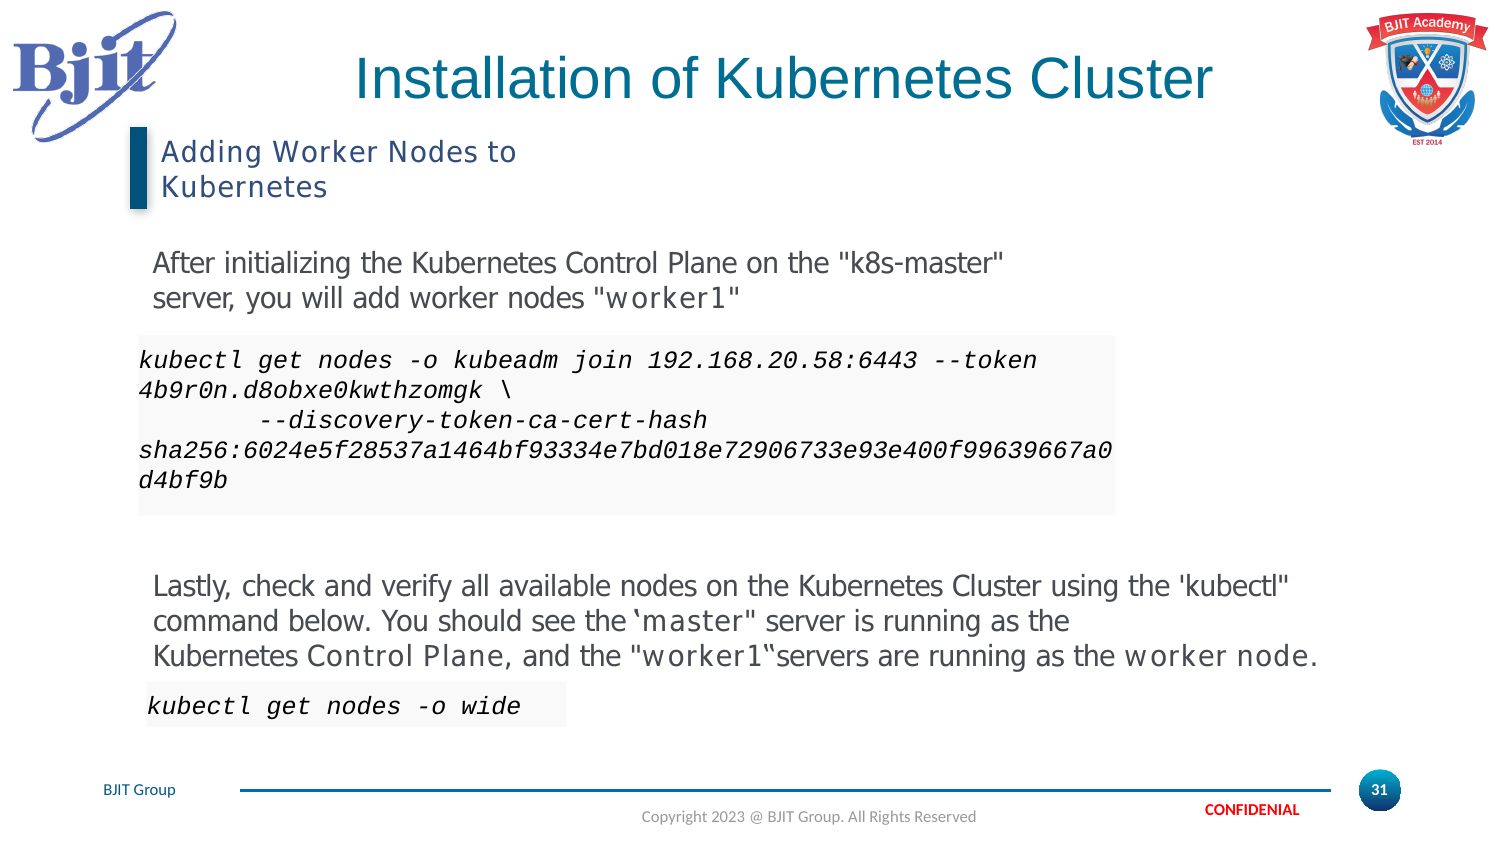

# Installation of Kubernetes Cluster
Adding Worker Nodes to Kubernetes

After initializing the Kubernetes Control Plane on the "k8s-master" server, you will add worker nodes "worker1"
kubectl get nodes -o kubeadm join 192.168.20.58:6443 --token 4b9r0n.d8obxe0kwthzomgk \
        --discovery-token-ca-cert-hash sha256:6024e5f28537a1464bf93334e7bd018e72906733e93e400f99639667a0d4bf9b

Lastly, check and verify all available nodes on the Kubernetes Cluster using the 'kubectl" command below. You should see the ‘master" server is running as the Kubernetes Control Plane, and the "worker1“servers are running as the worker node.
kubectl get nodes -o wide